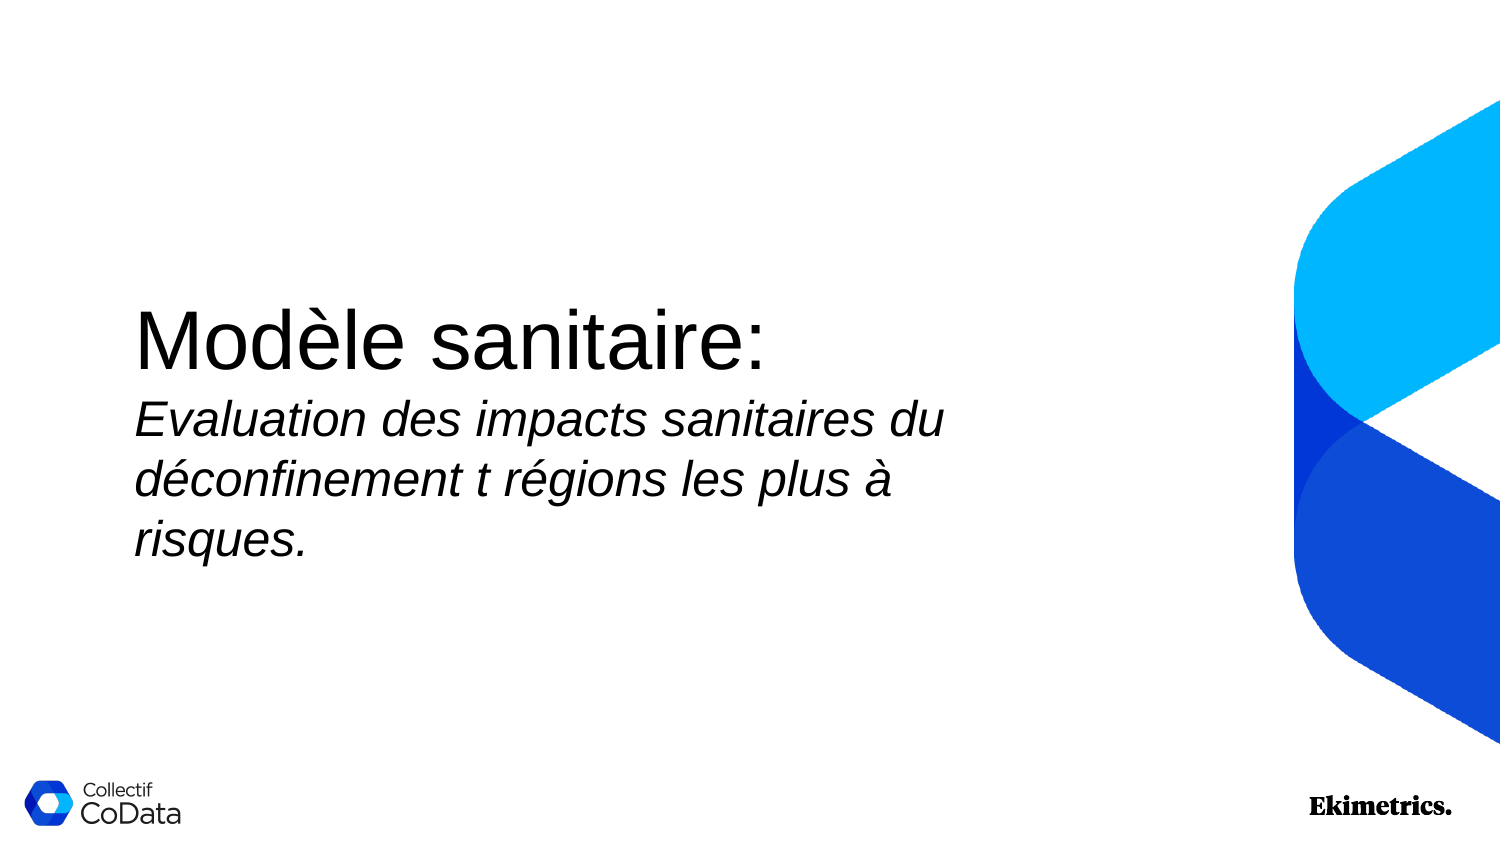

Modèle sanitaire:
Evaluation des impacts sanitaires du déconfinement t régions les plus à risques.